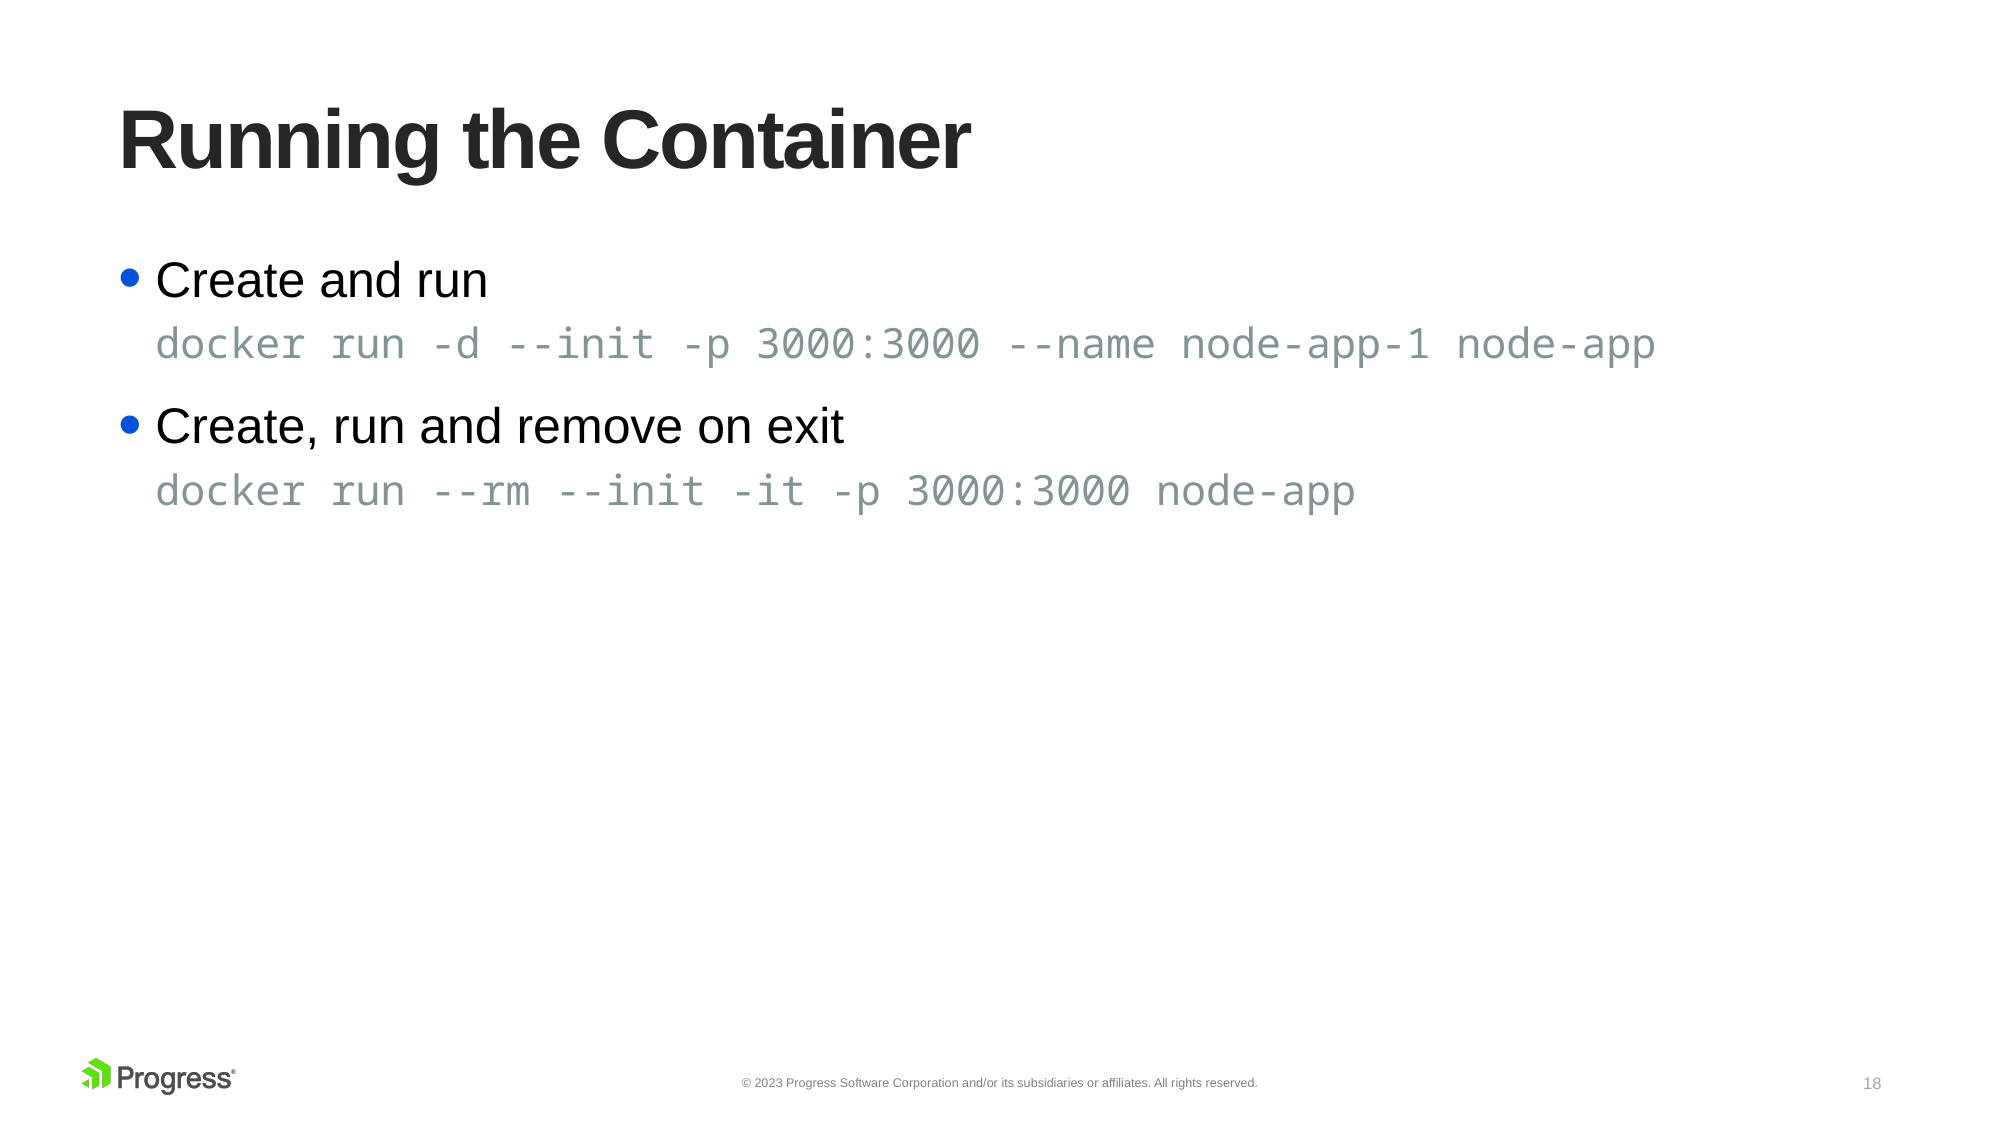

# Running the Container
Create and run
docker run -d --init -p 3000:3000 --name node-app-1 node-app
Create, run and remove on exit
docker run --rm --init -it -p 3000:3000 node-app